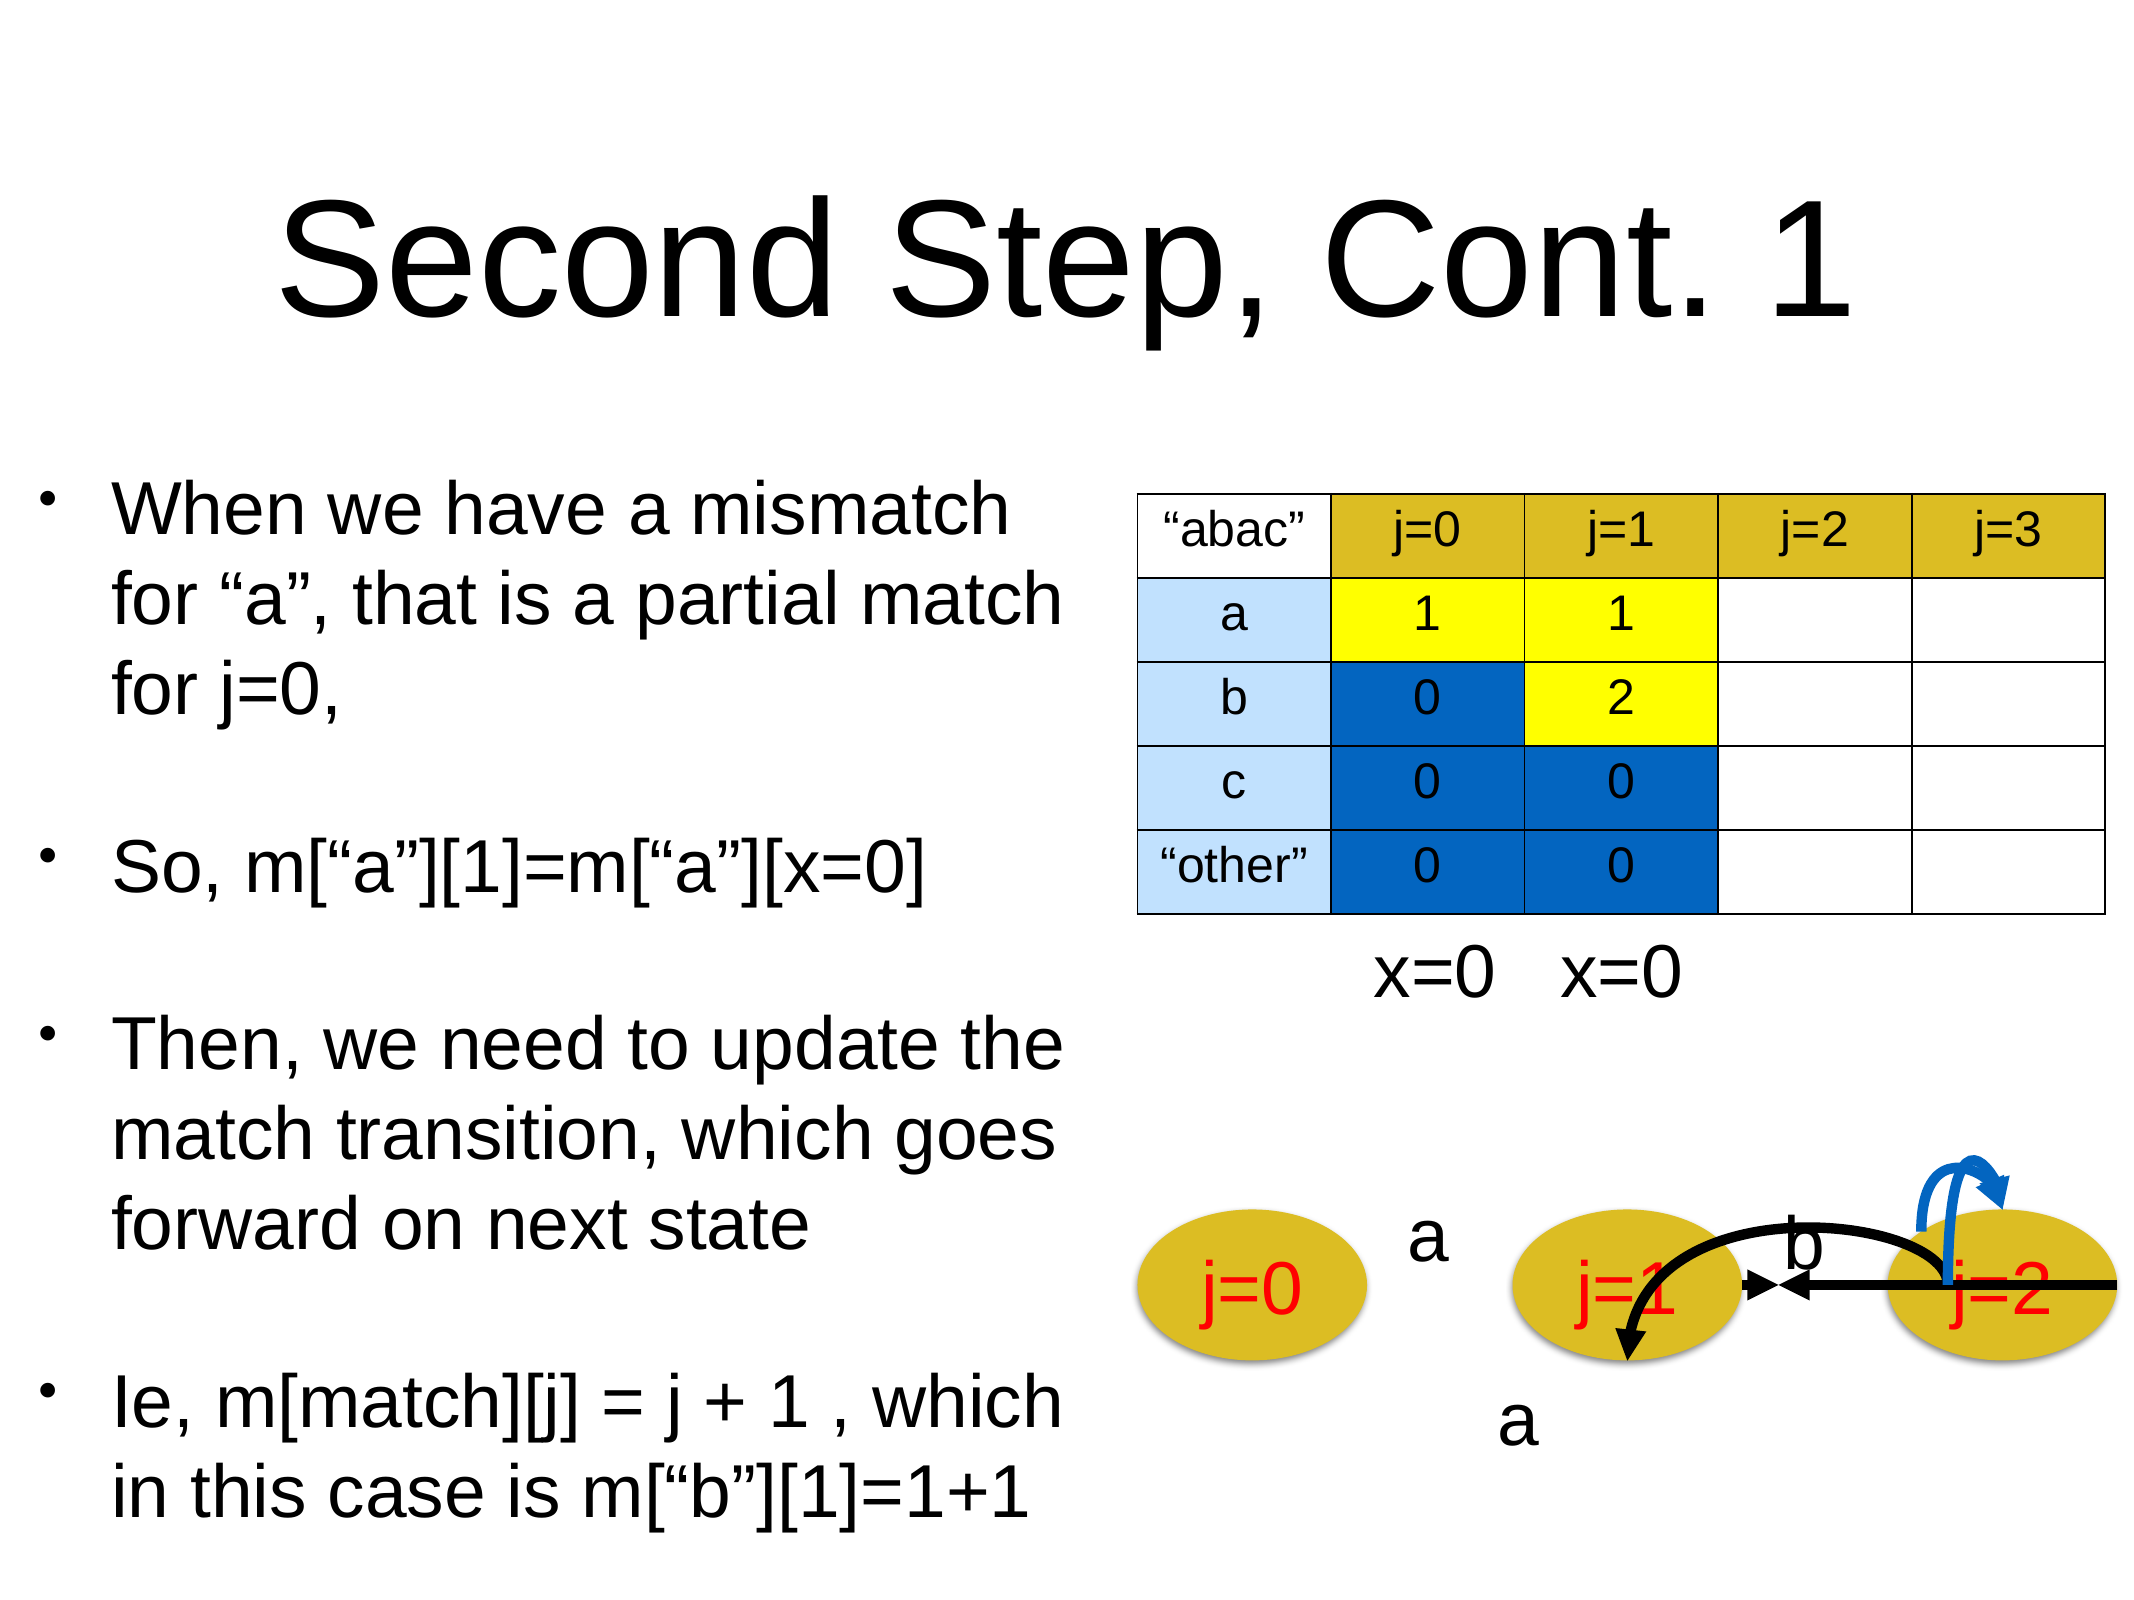

# Second Step, Cont. 1
When we have a mismatch for “a”, that is a partial match for j=0,
So, m[“a”][1]=m[“a”][x=0]
Then, we need to update the match transition, which goes forward on next state
Ie, m[match][j] = j + 1 , which in this case is m[“b”][1]=1+1
| “abac” | j=0 | j=1 | j=2 | j=3 |
| --- | --- | --- | --- | --- |
| a | 1 | 1 |  |  |
| b | 0 | 2 |  |  |
| c | 0 | 0 |  |  |
| “other” | 0 | 0 |  |  |
x=0
x=0
a
b
j=0
j=1
j=2
a